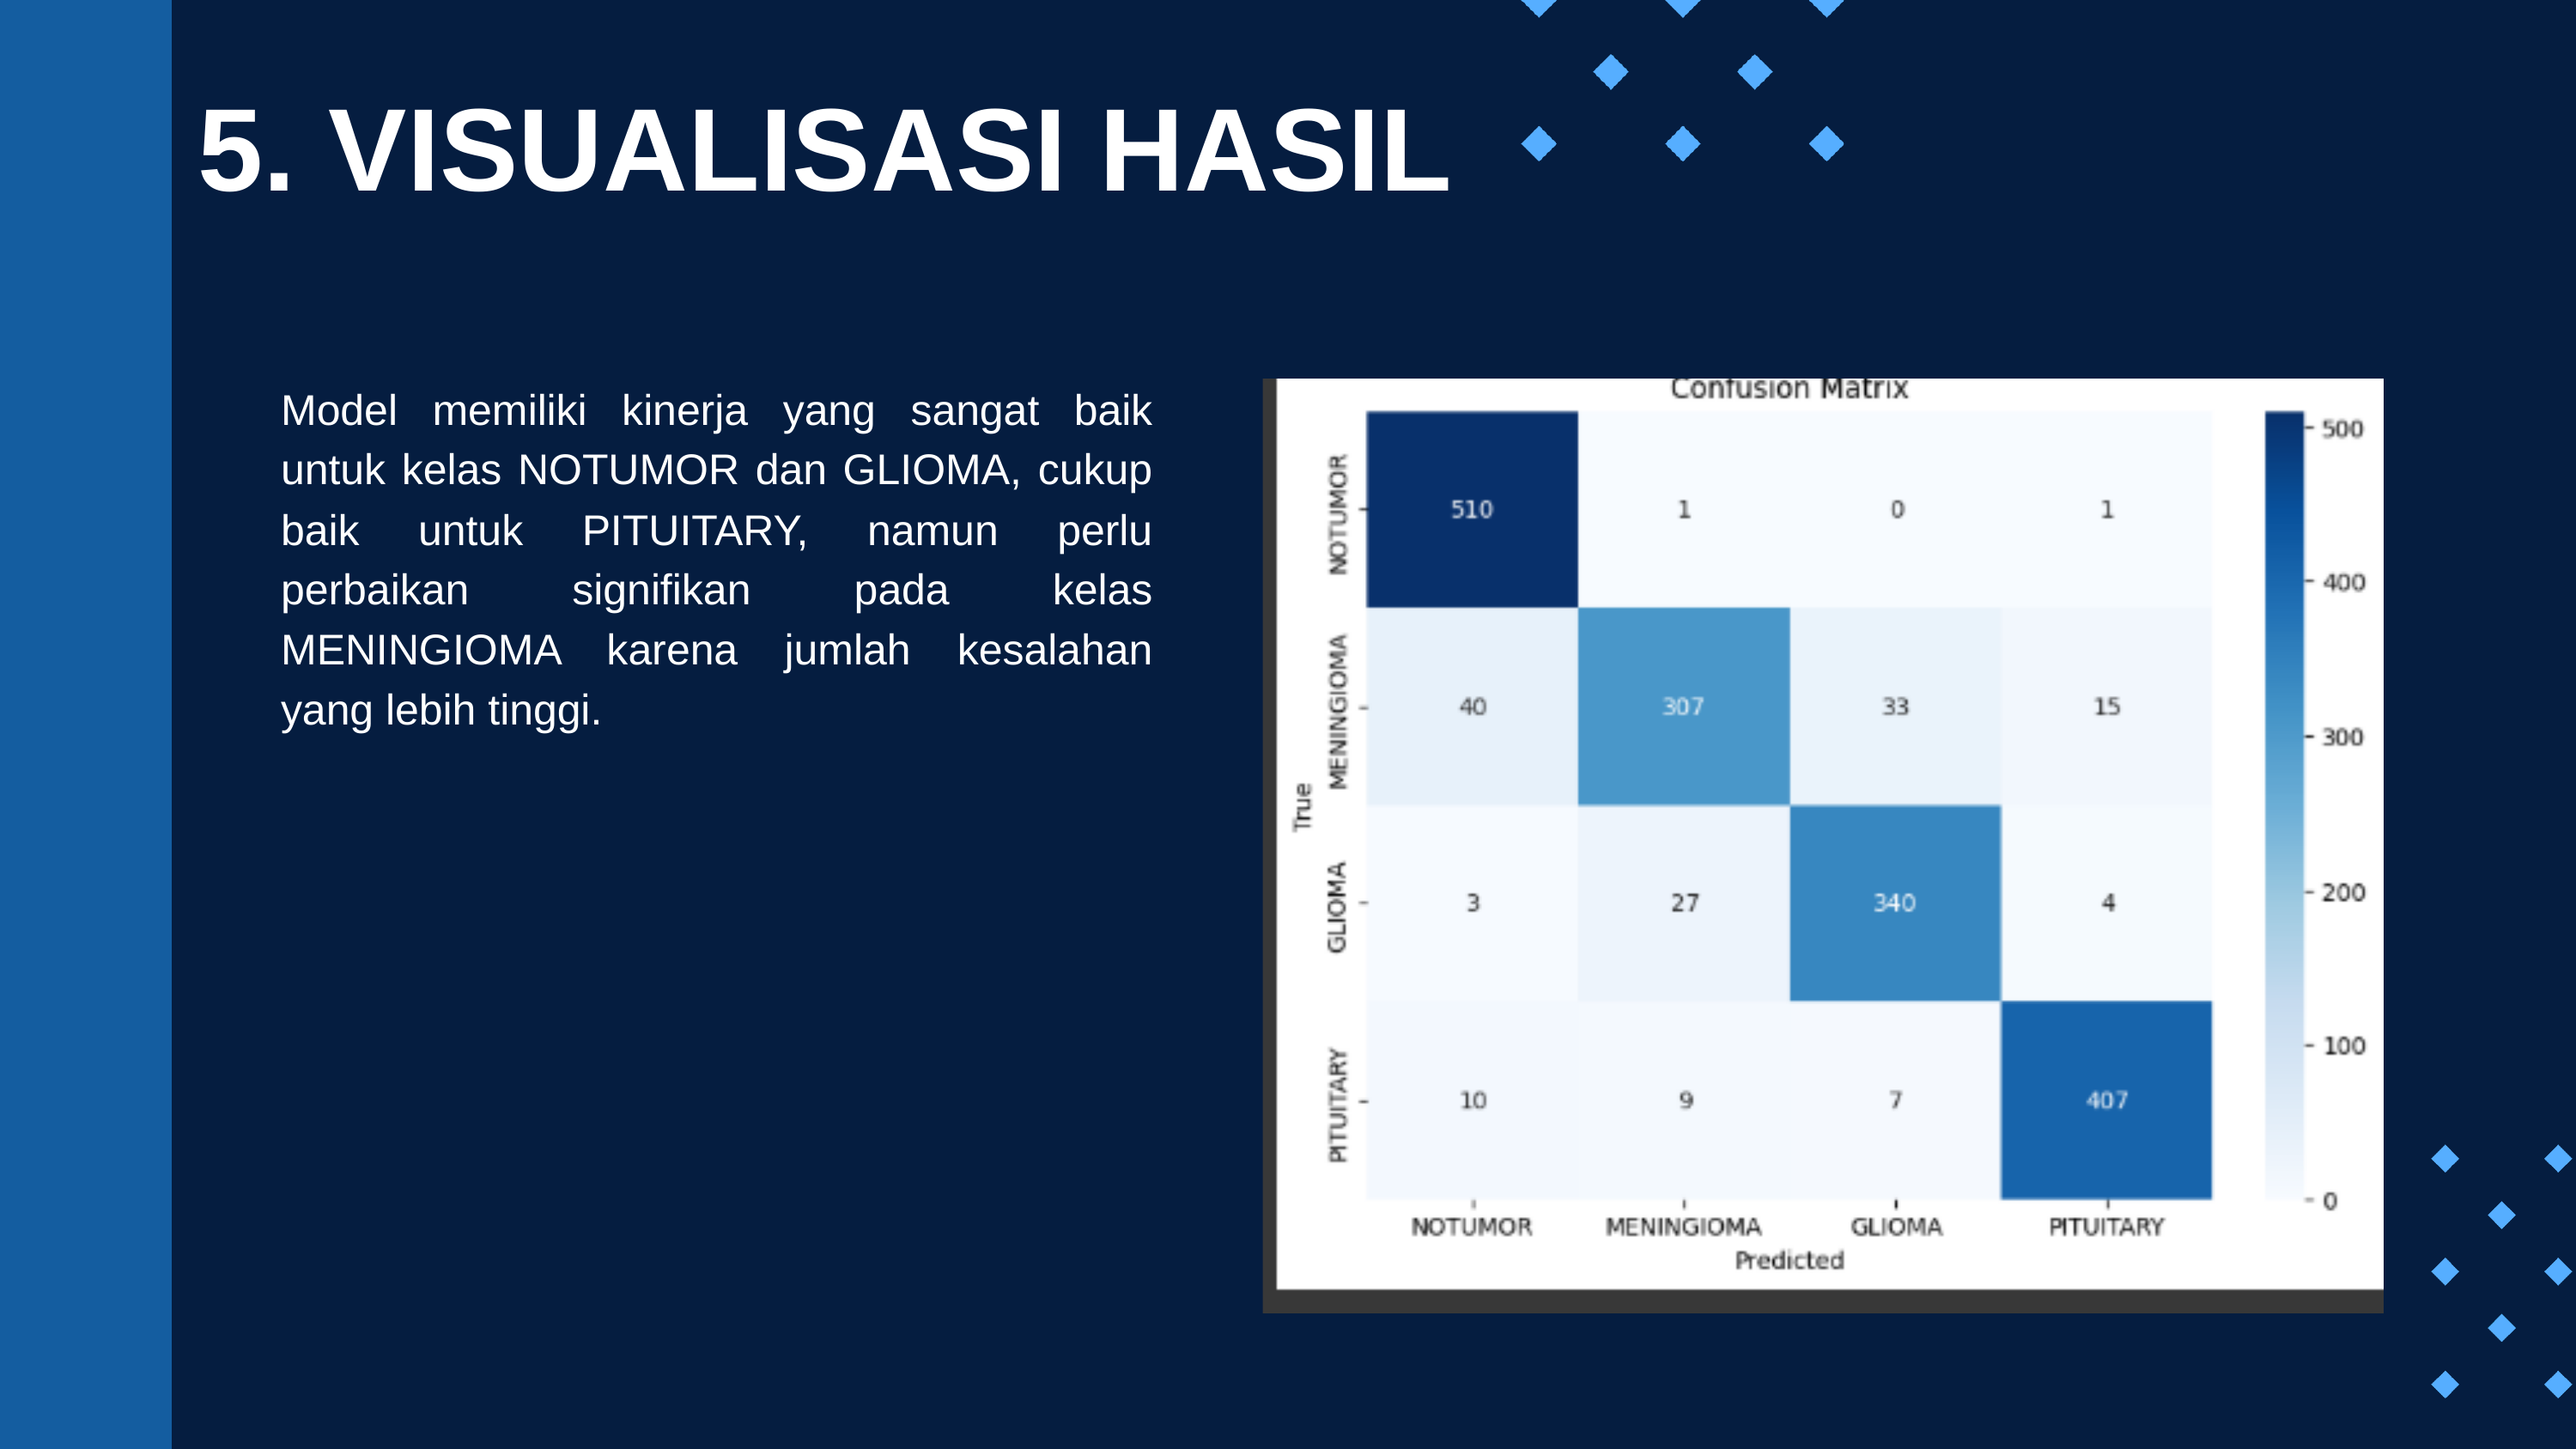

5. VISUALISASI HASIL
Model memiliki kinerja yang sangat baik untuk kelas NOTUMOR dan GLIOMA, cukup baik untuk PITUITARY, namun perlu perbaikan signifikan pada kelas MENINGIOMA karena jumlah kesalahan yang lebih tinggi.